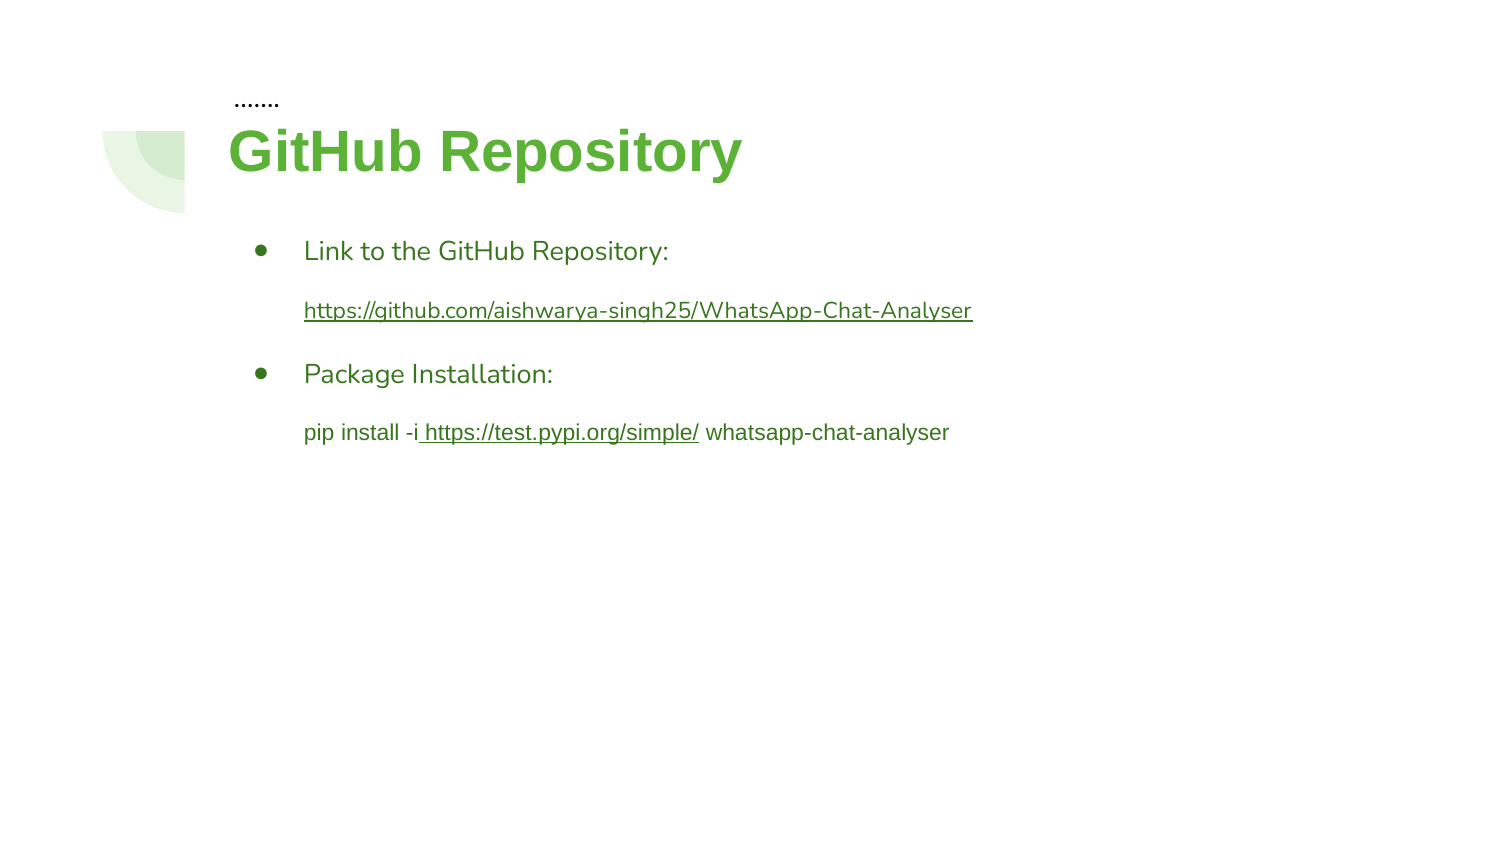

…….
# GitHub Repository
Link to the GitHub Repository:
https://github.com/aishwarya-singh25/WhatsApp-Chat-Analyser
Package Installation:
pip install -i https://test.pypi.org/simple/ whatsapp-chat-analyser